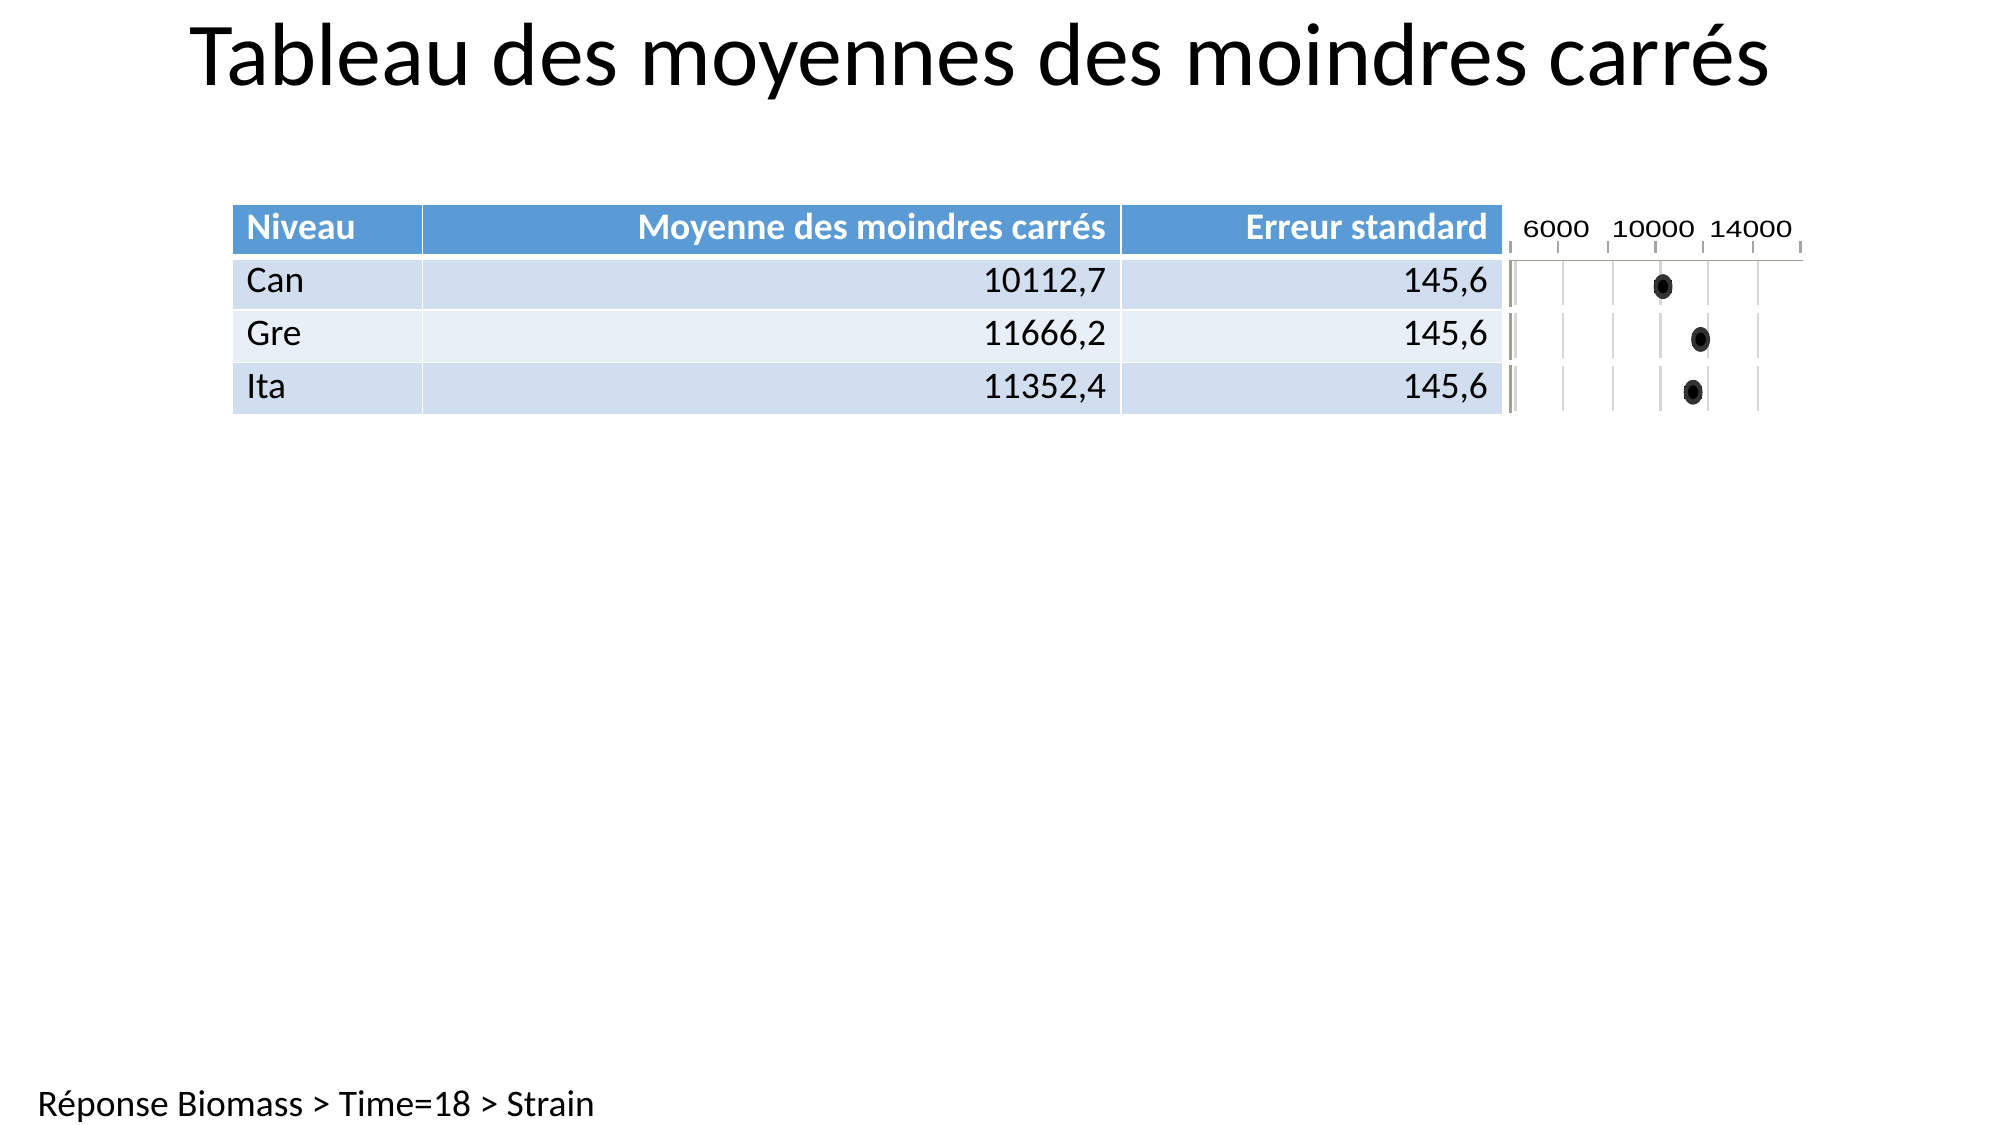

# Tableau des moyennes des moindres carrés
| Niveau | Moyenne des moindres carrés | Erreur standard |  |
| --- | --- | --- | --- |
| Can | 10112,7 | 145,6 |  |
| Gre | 11666,2 | 145,6 |  |
| Ita | 11352,4 | 145,6 |  |
Réponse Biomass > Time=18 > Strain